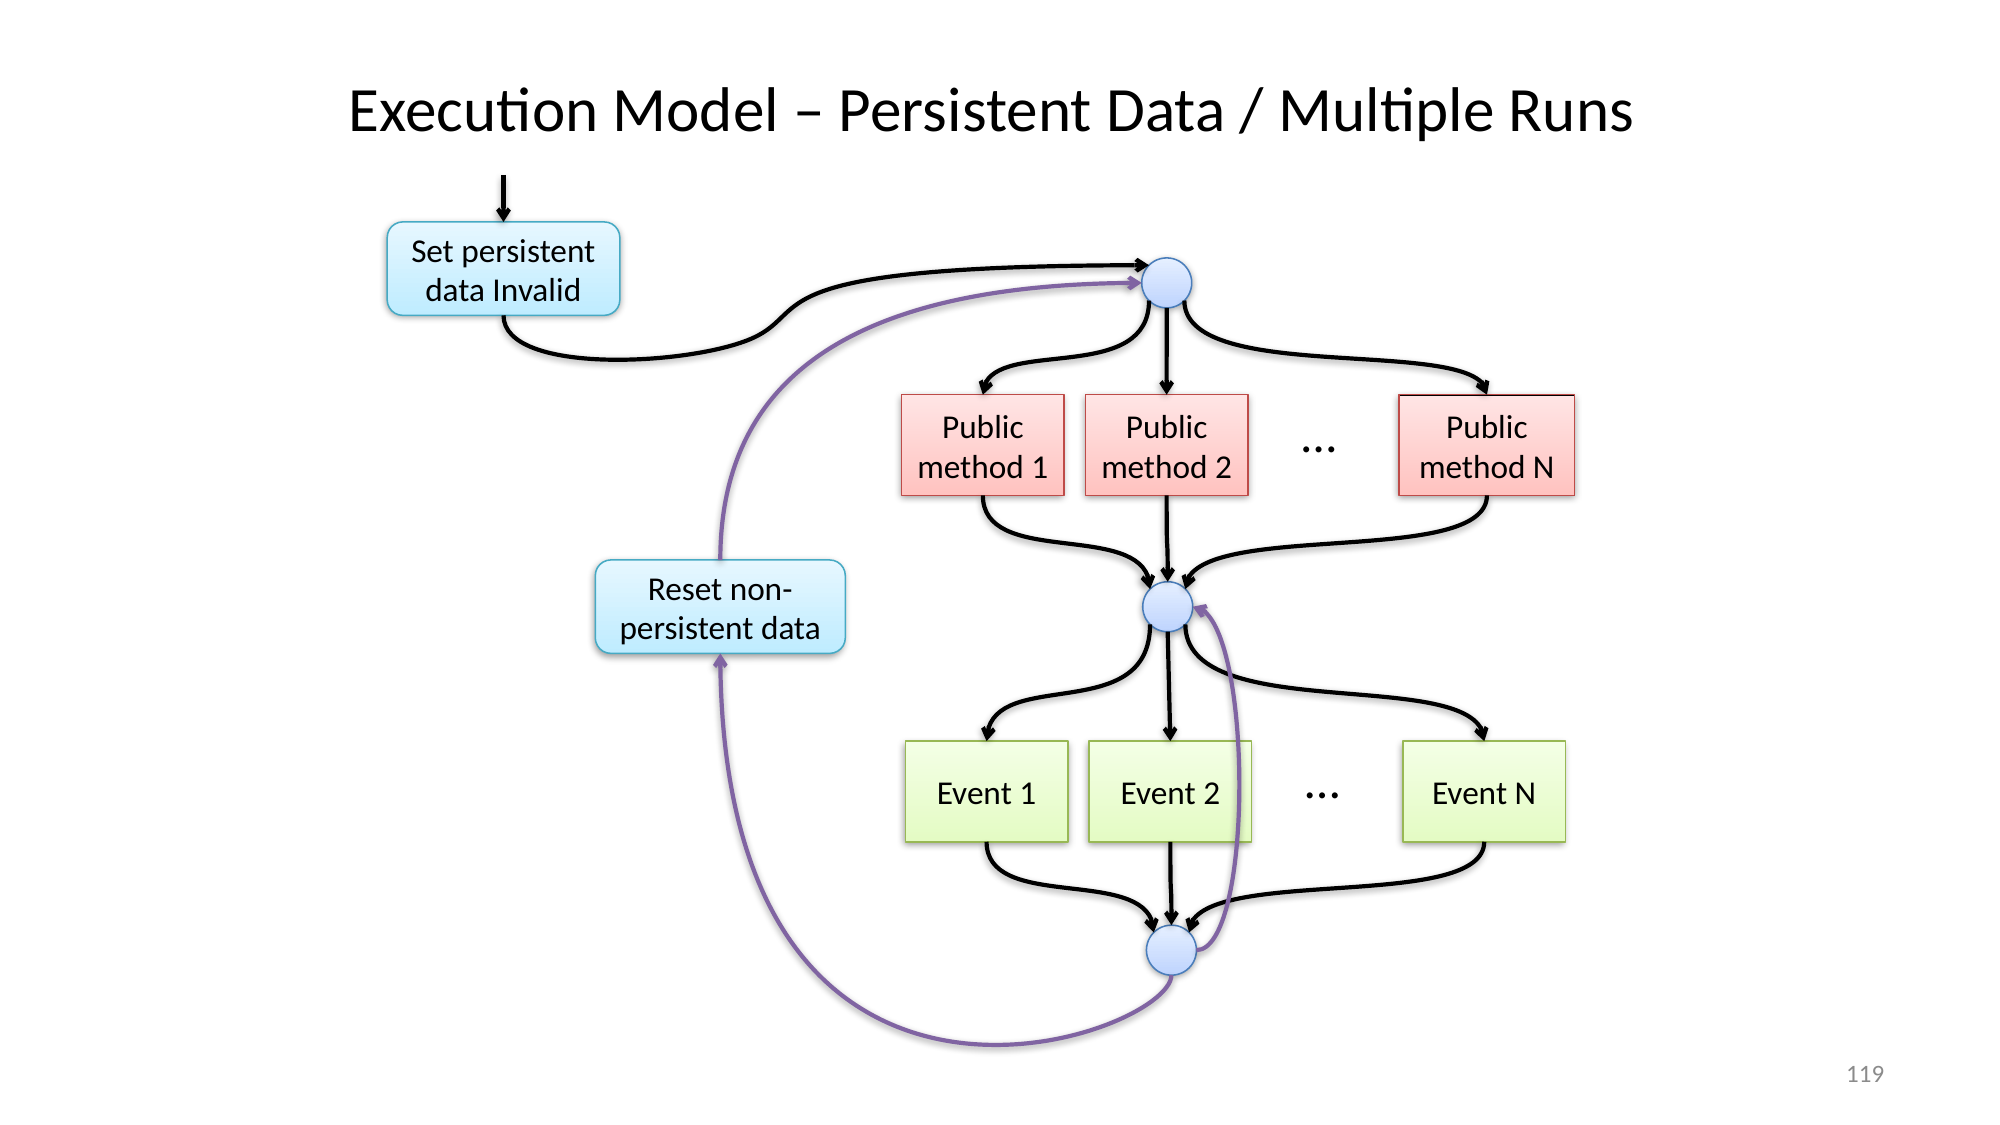

Execution Model – Persistent Data / Multiple Runs
Set persistent data Invalid

…
Public method N
Public method 1
Public method 2
Reset non-persistent data

…
Event N
Event 1
Event 2

119